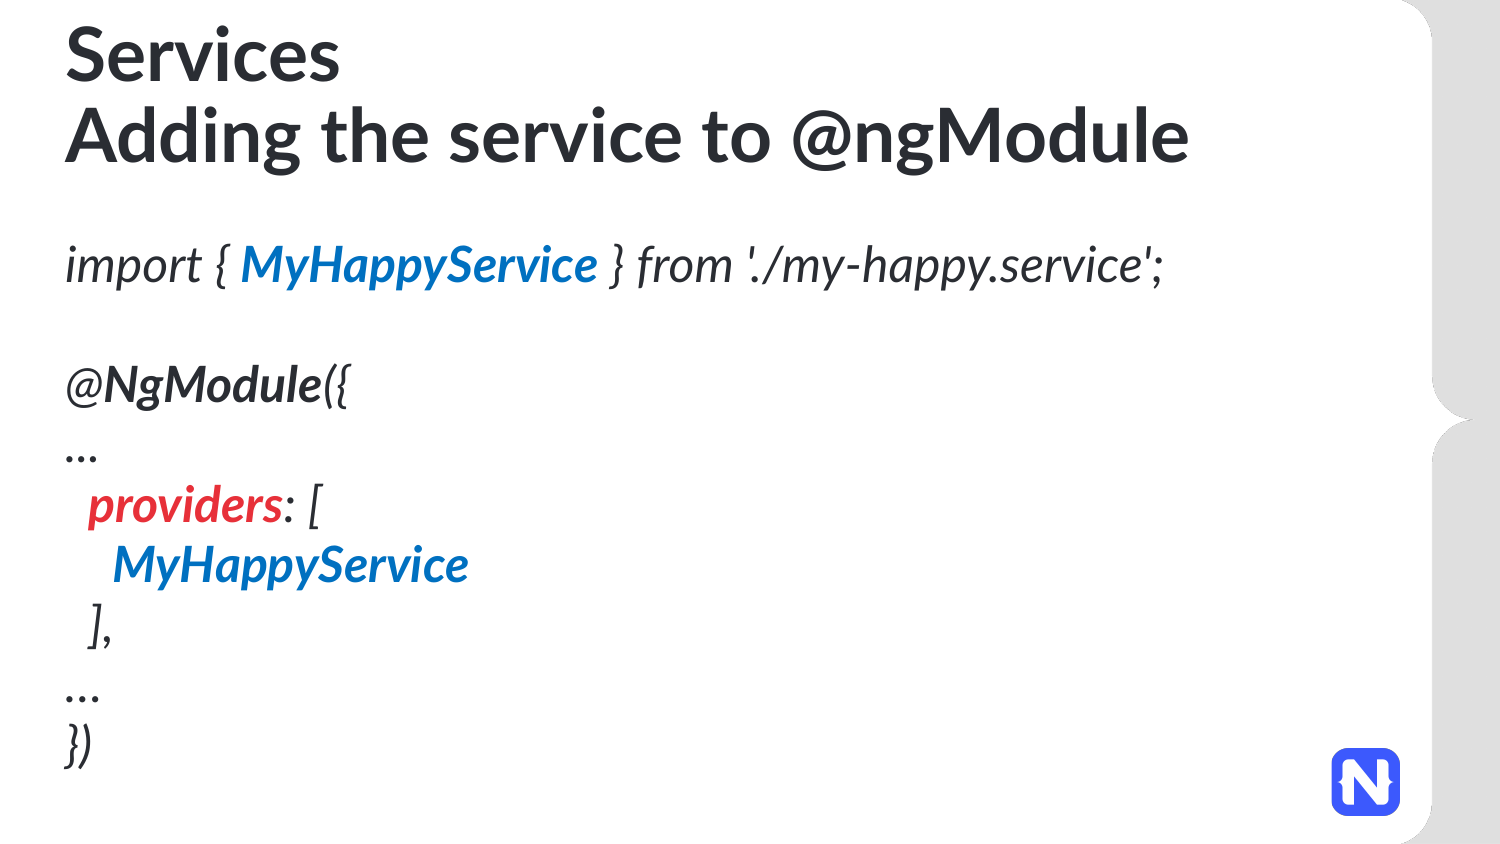

# Services Adding the service to @ngModule
import { MyHappyService } from './my-happy.service';

@NgModule({
...
  providers: [
    MyHappyService
  ],
…
})